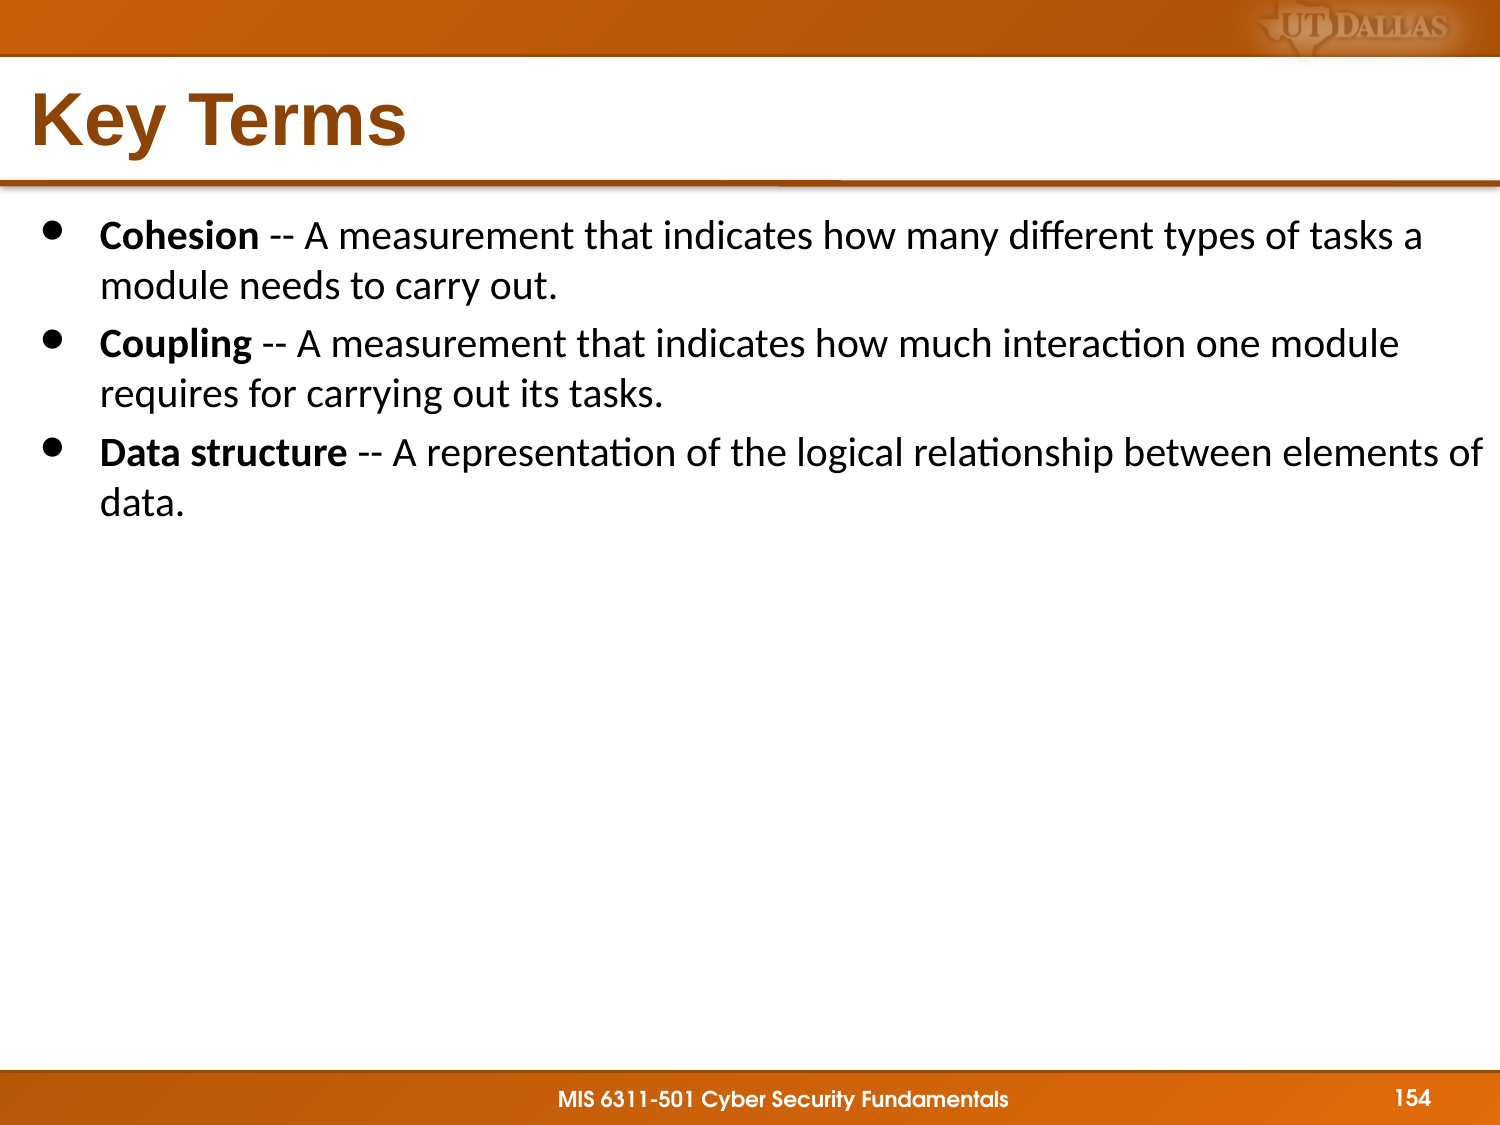

# Key Terms
Cohesion -- A measurement that indicates how many different types of tasks a module needs to carry out.
Coupling -- A measurement that indicates how much interaction one module requires for carrying out its tasks.
Data structure -- A representation of the logical relationship between elements of data.

154